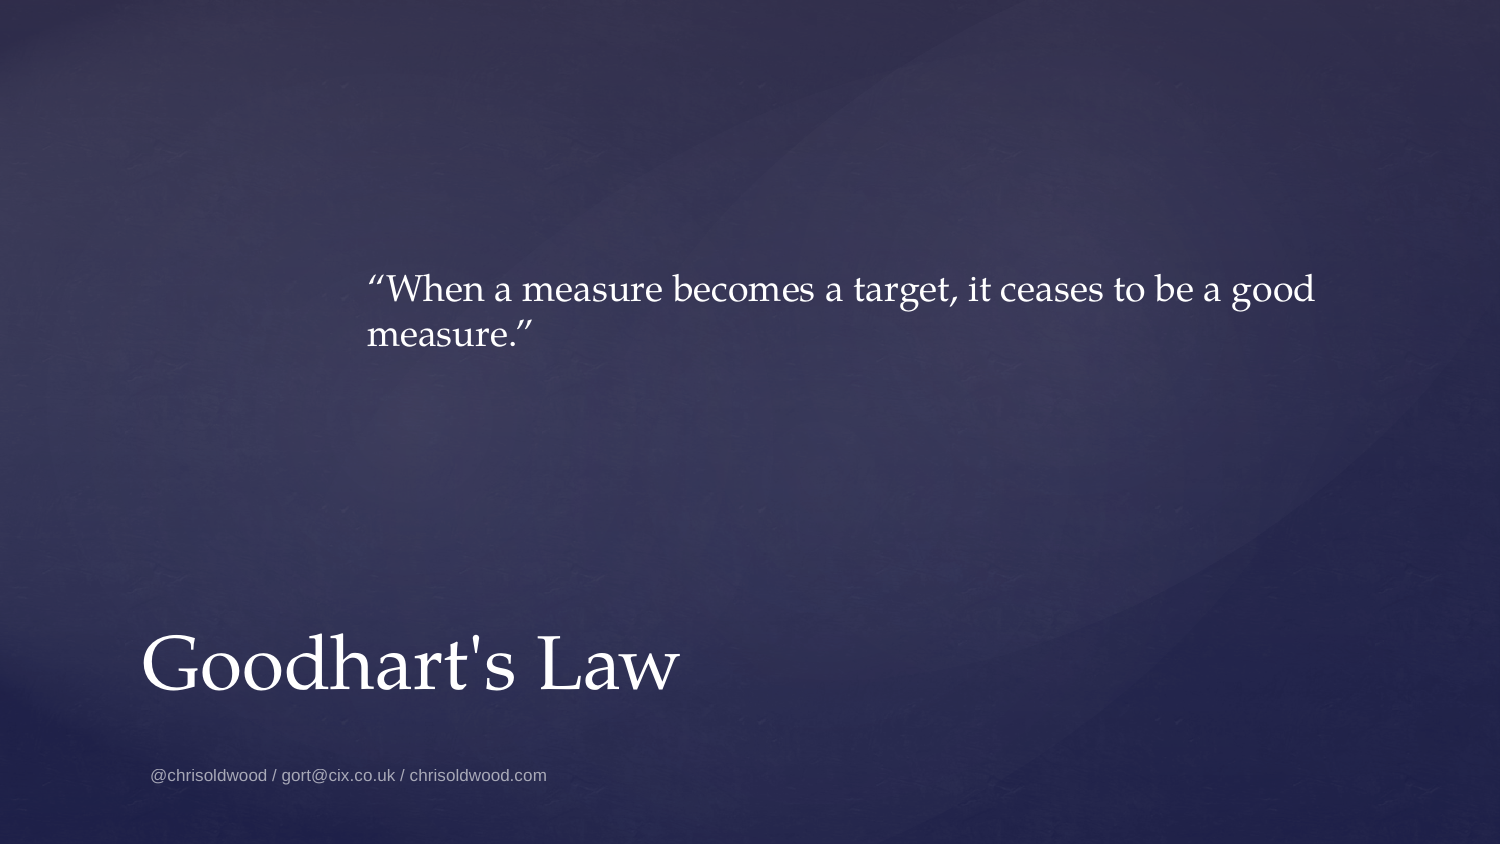

“When a measure becomes a target, it ceases to be a good measure.”
# Goodhart's Law
@chrisoldwood / gort@cix.co.uk / chrisoldwood.com